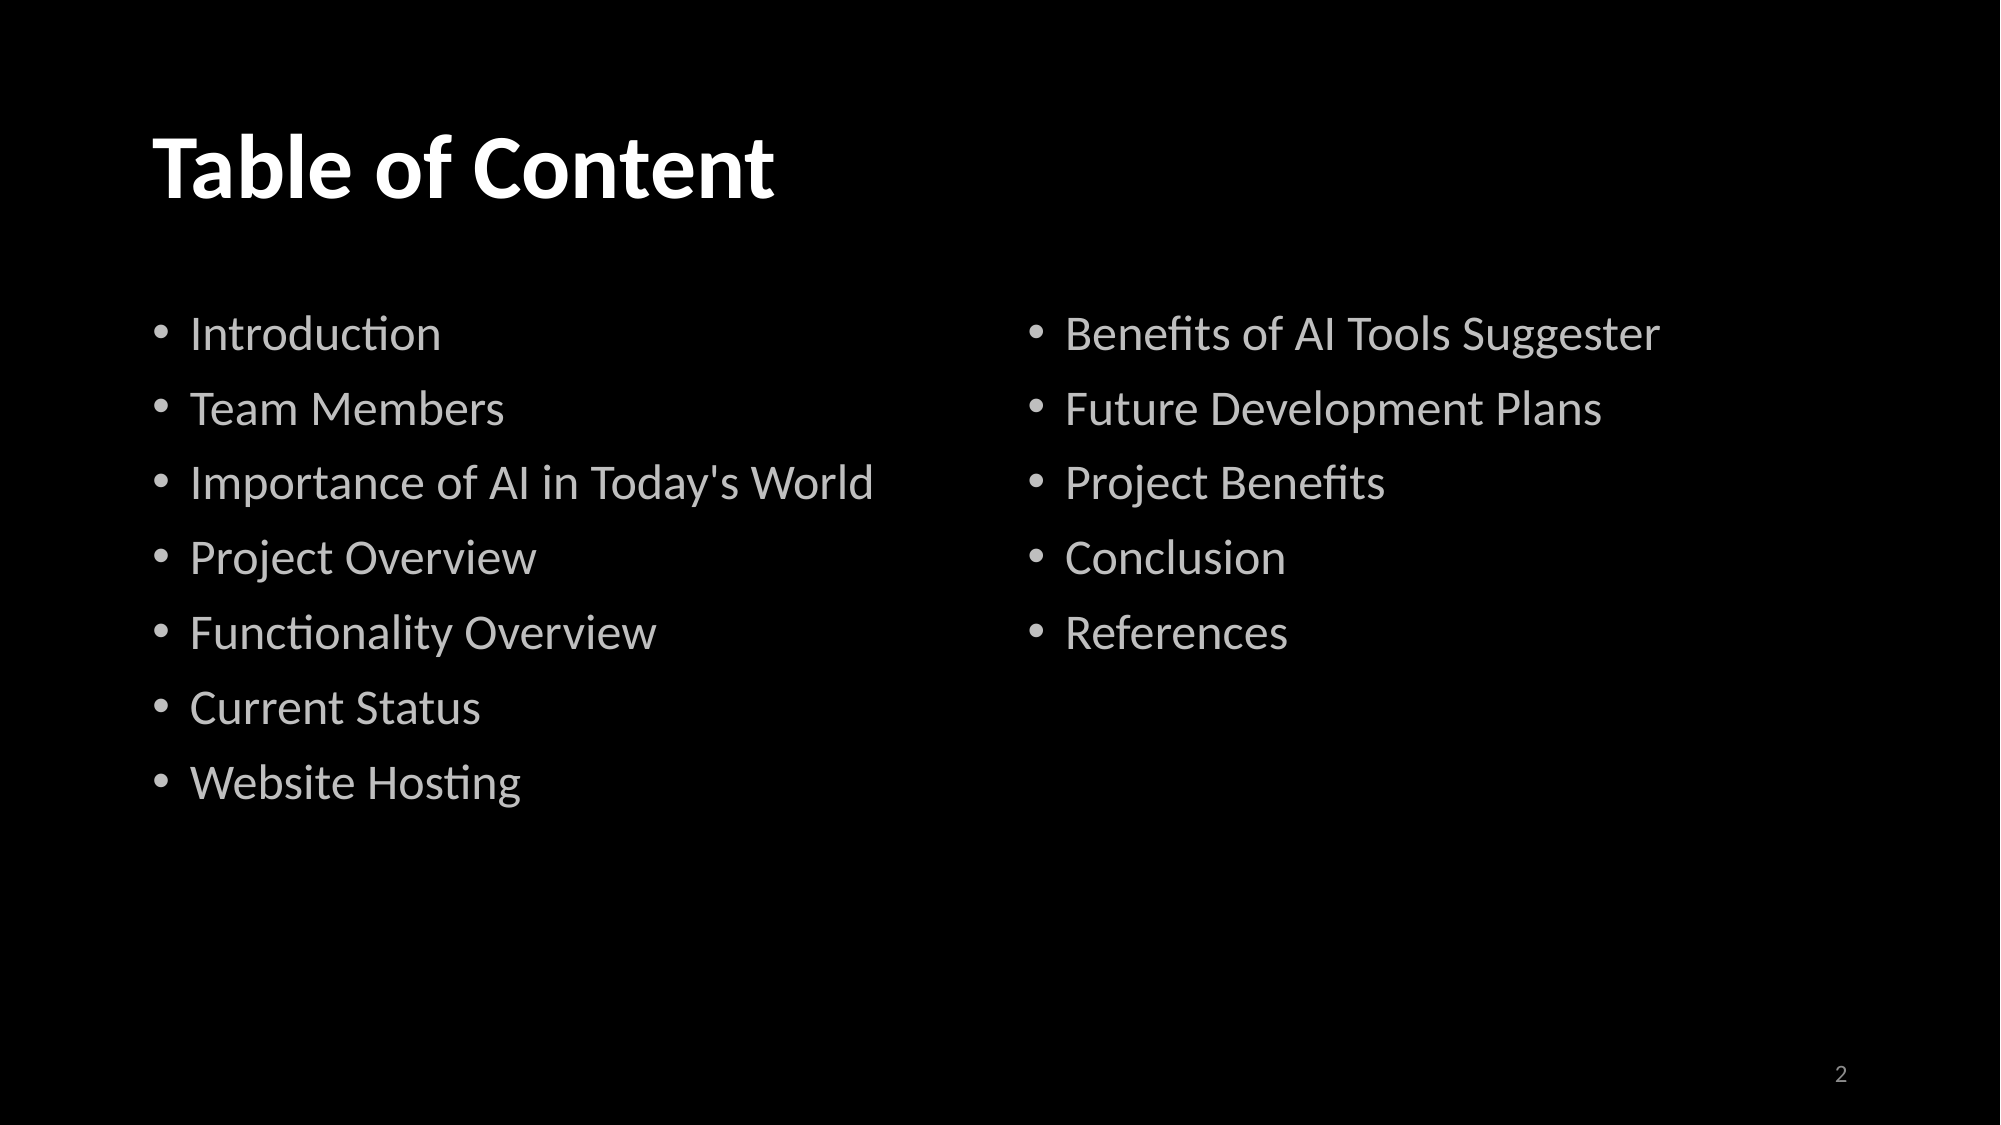

# Table of Content
Introduction
Team Members
Importance of AI in Today's World
Project Overview
Functionality Overview
Current Status
Website Hosting
Benefits of AI Tools Suggester
Future Development Plans
Project Benefits
Conclusion
References

2